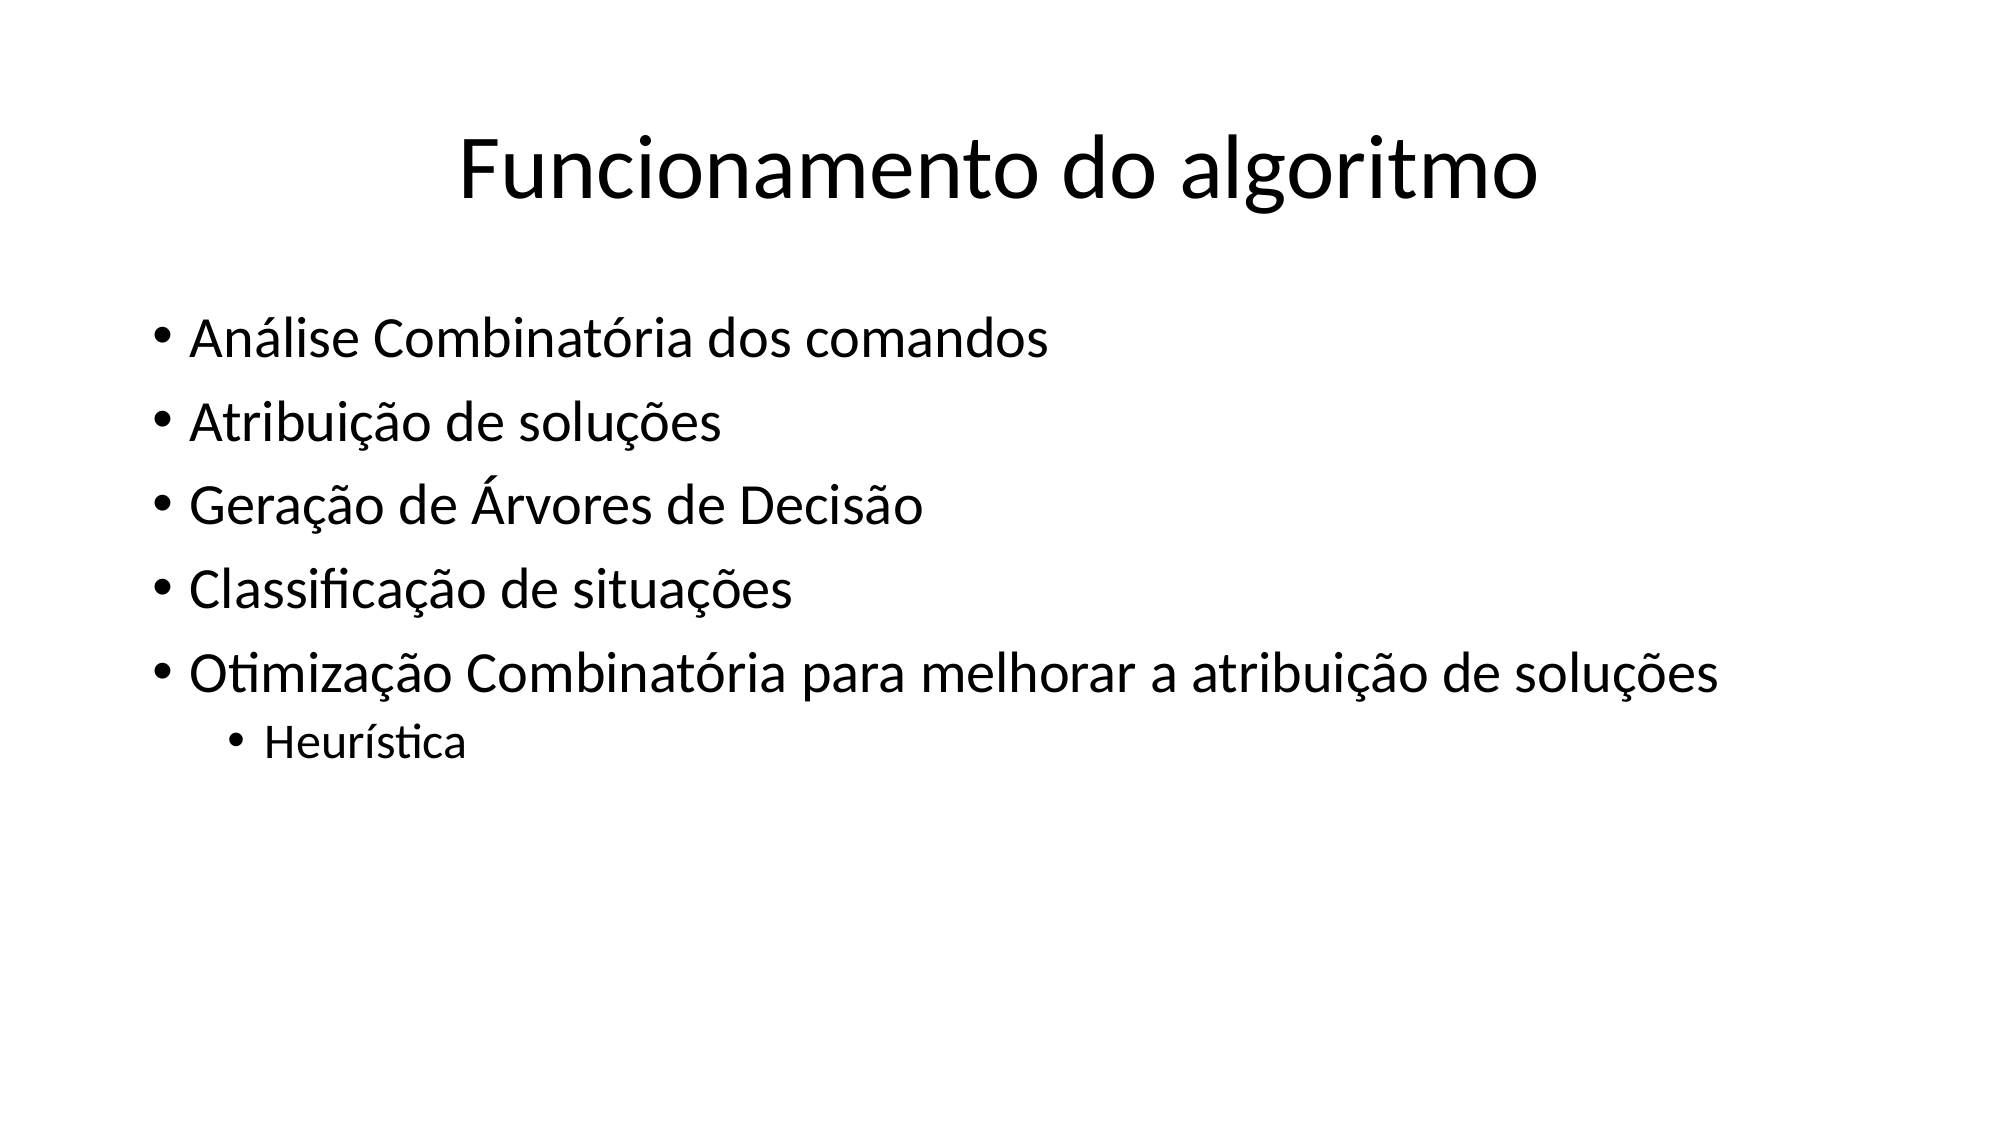

# Funcionamento do algoritmo
Análise Combinatória dos comandos
Atribuição de soluções
Geração de Árvores de Decisão
Classificação de situações
Otimização Combinatória para melhorar a atribuição de soluções
Heurística